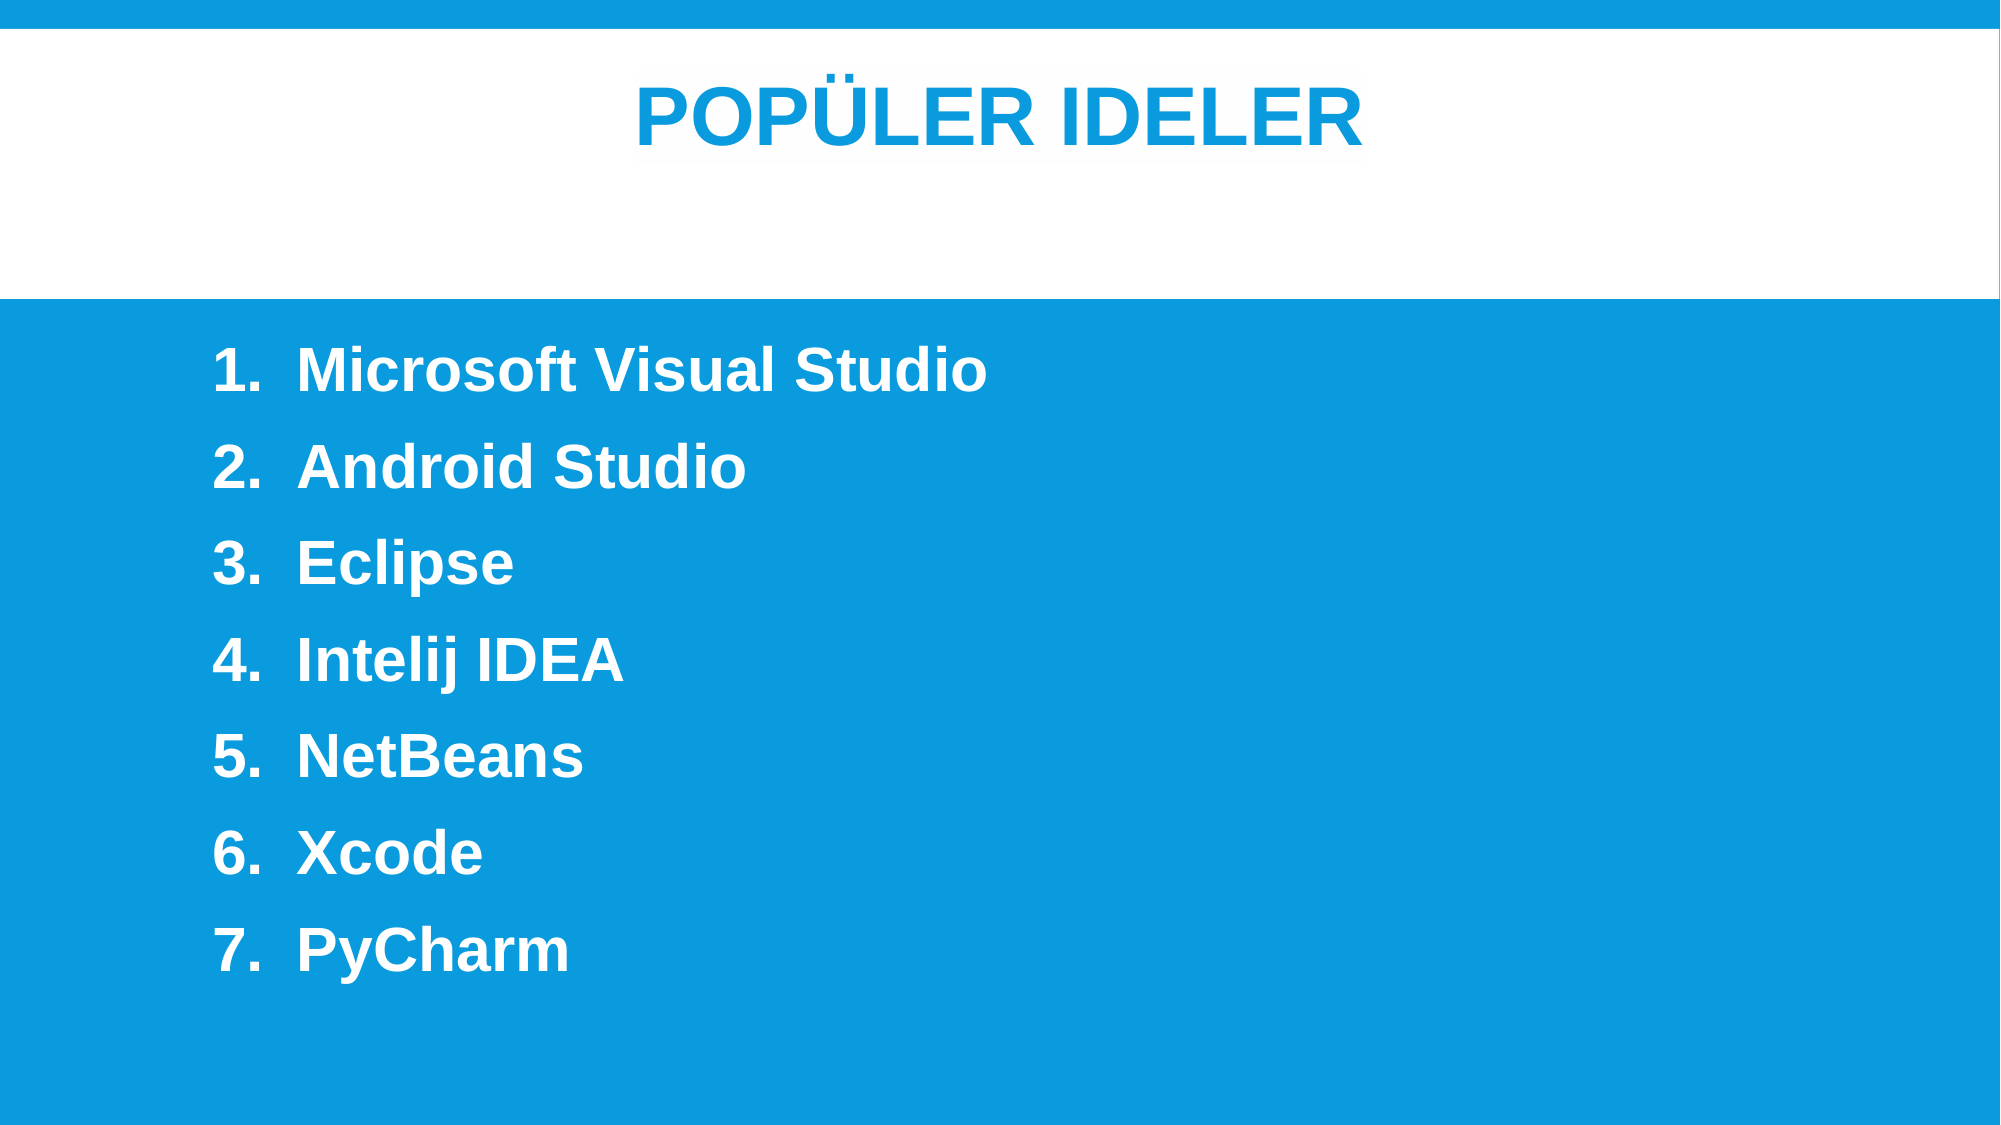

# Popüler IDEler
Microsoft Visual Studio
Android Studio
Eclipse
Intelij IDEA
NetBeans
Xcode
PyCharm